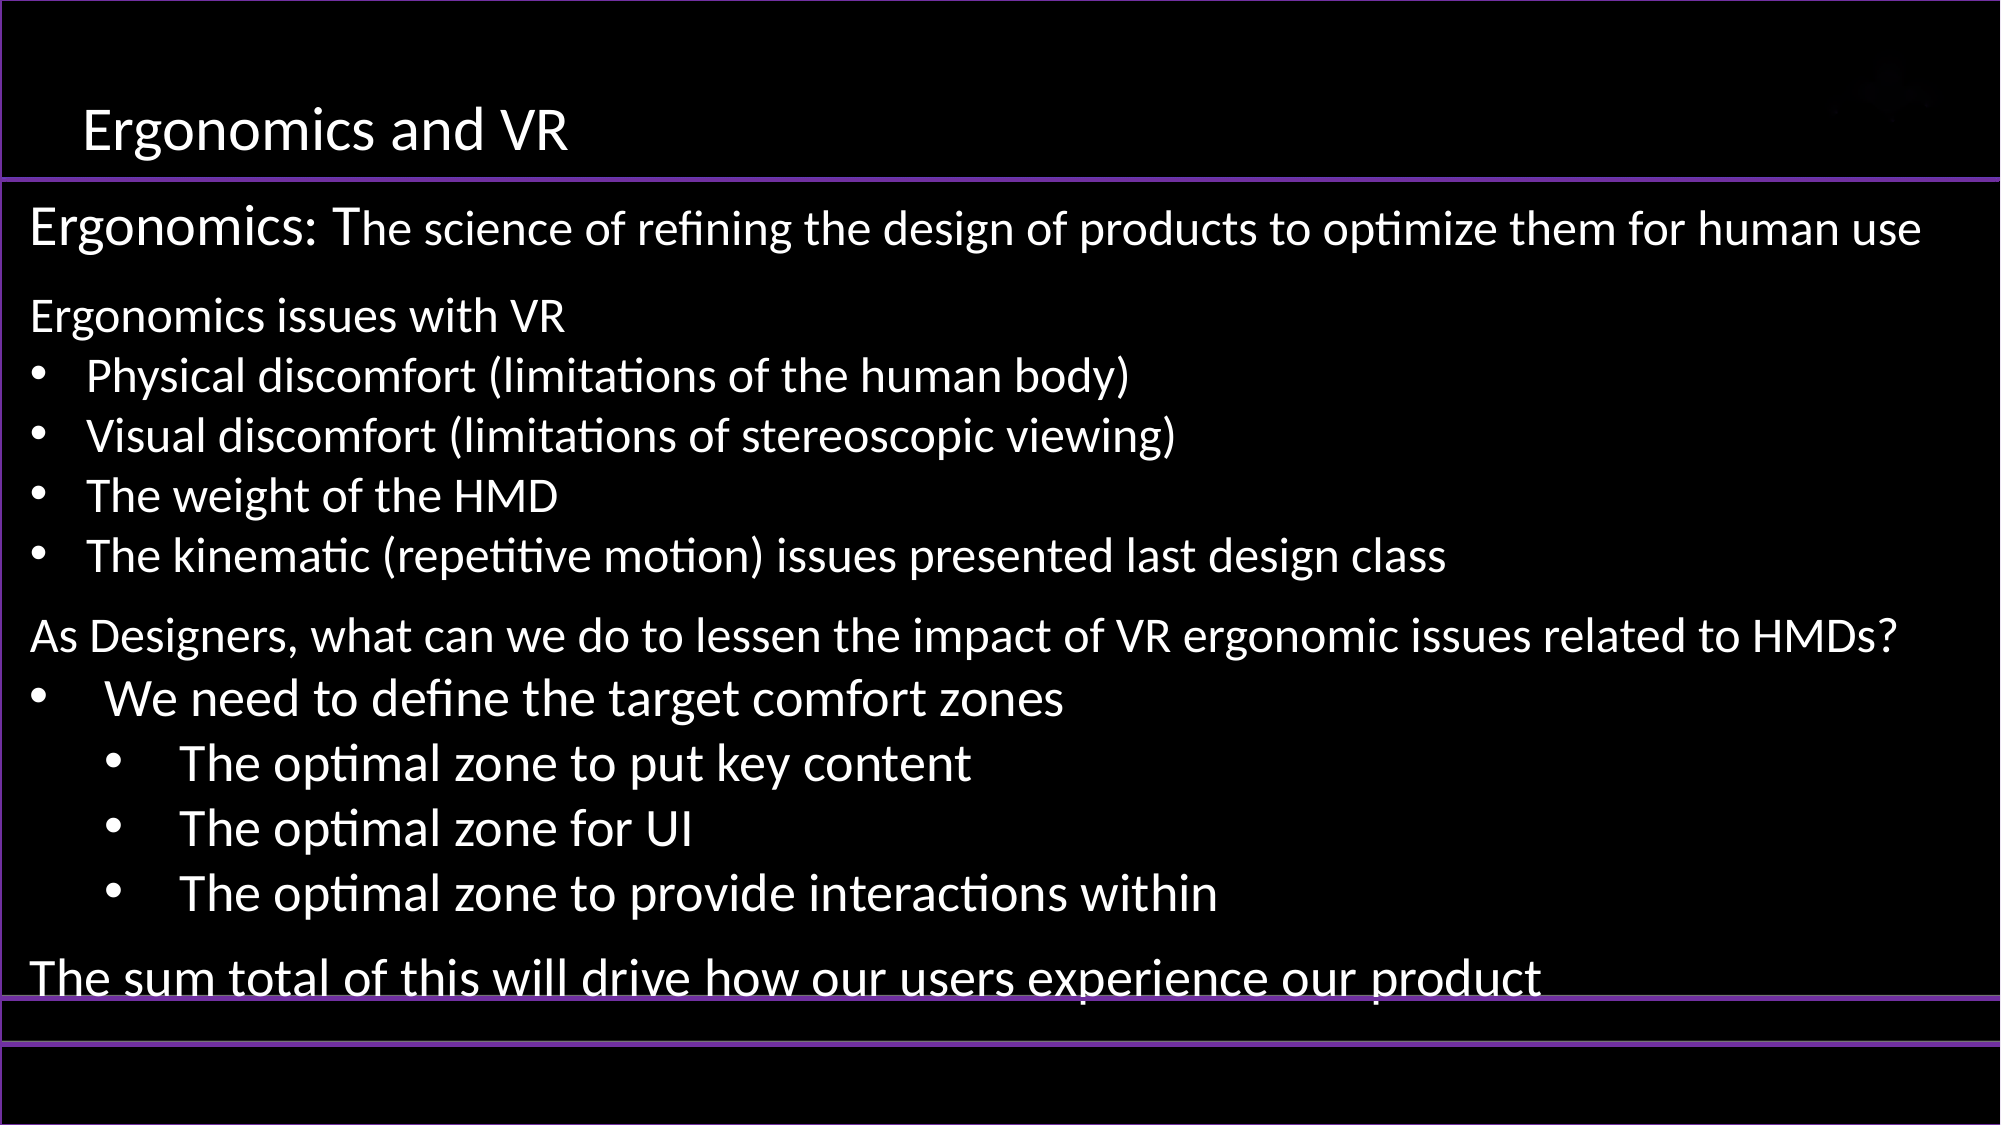

Ergonomics and VR
Ergonomics: The science of refining the design of products to optimize them for human use

Ergonomics issues with VR
Physical discomfort (limitations of the human body)
Visual discomfort (limitations of stereoscopic viewing)
The weight of the HMD
The kinematic (repetitive motion) issues presented last design class

As Designers, what can we do to lessen the impact of VR ergonomic issues related to HMDs?
We need to define the target comfort zones
The optimal zone to put key content
The optimal zone for UI
The optimal zone to provide interactions within

The sum total of this will drive how our users experience our product